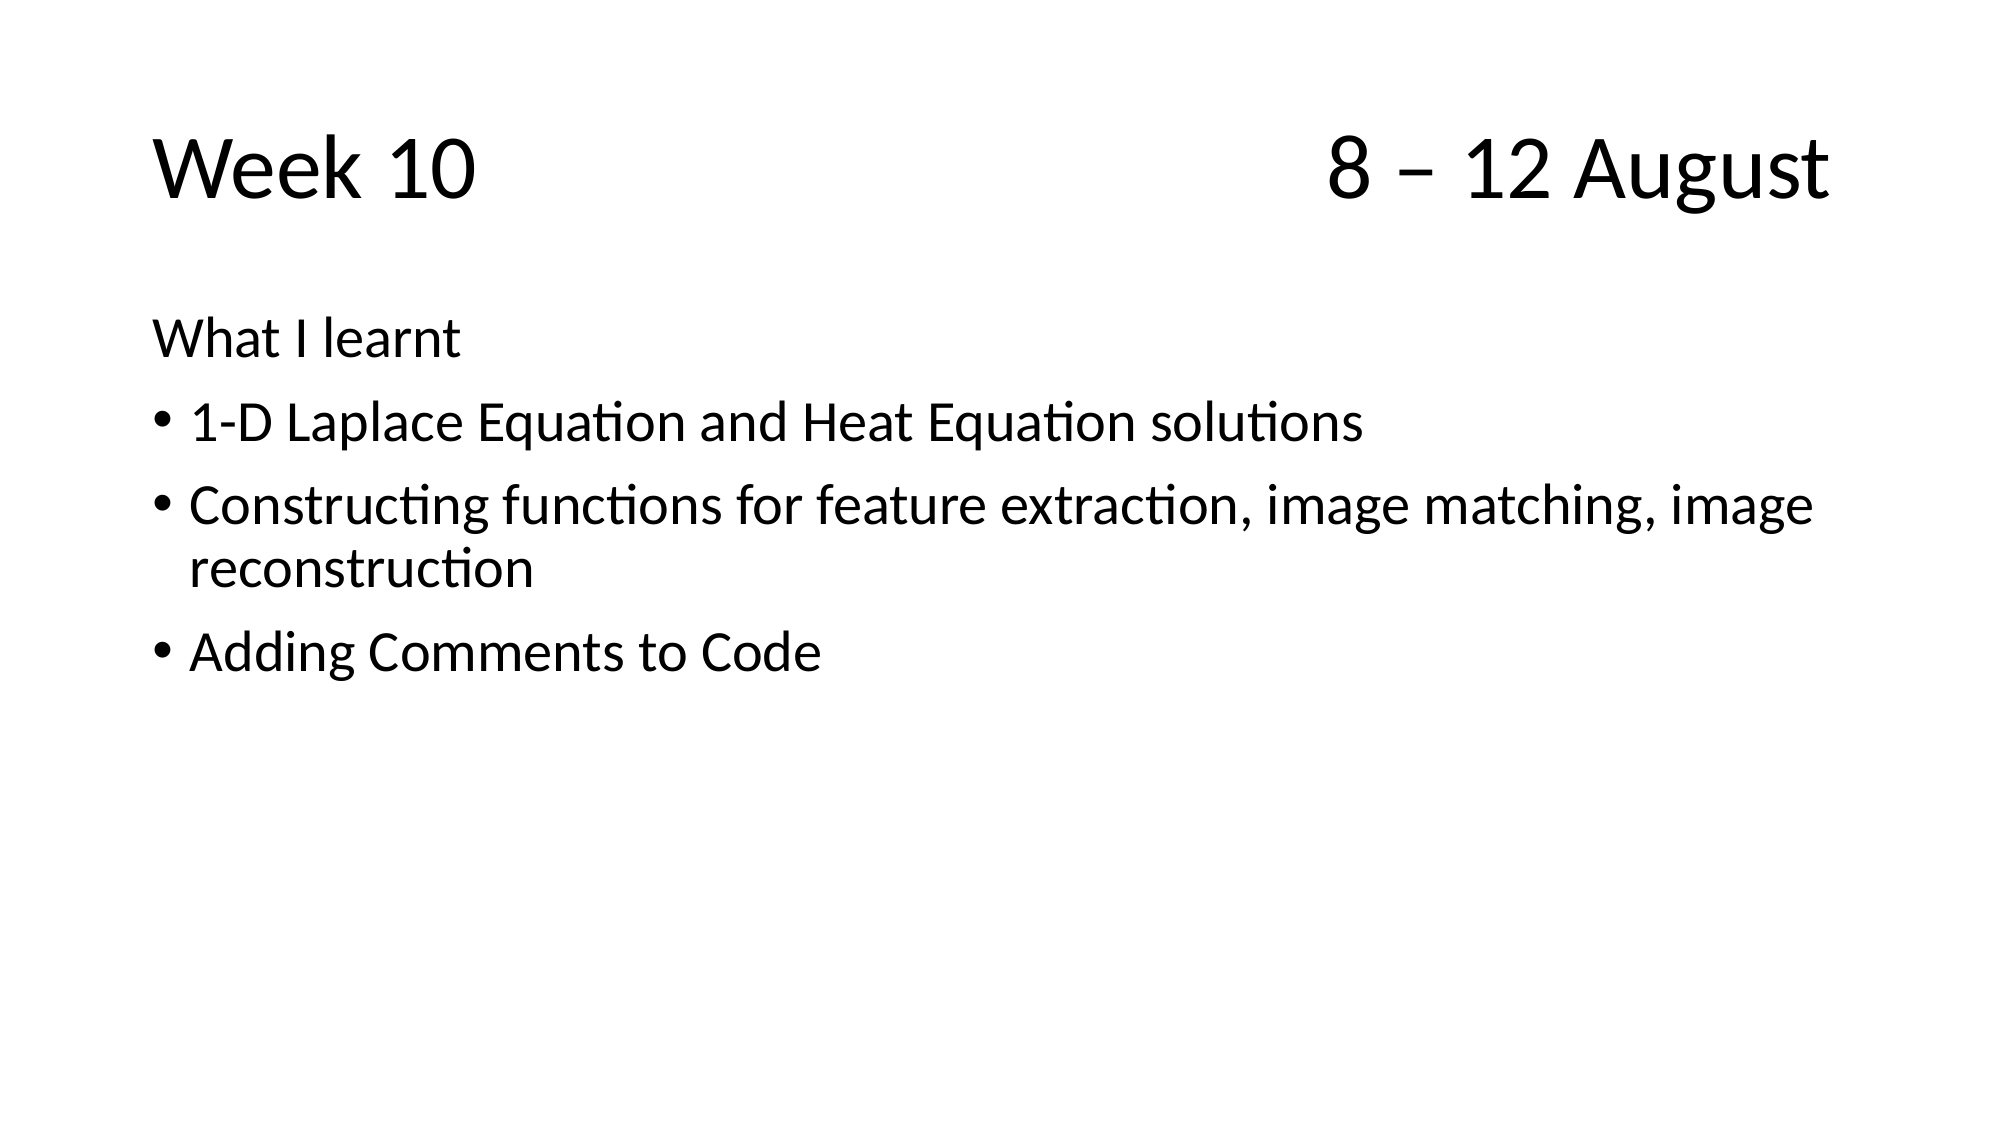

# Week 10					      8 – 12 August
What I learnt
1-D Laplace Equation and Heat Equation solutions
Constructing functions for feature extraction, image matching, image reconstruction
Adding Comments to Code